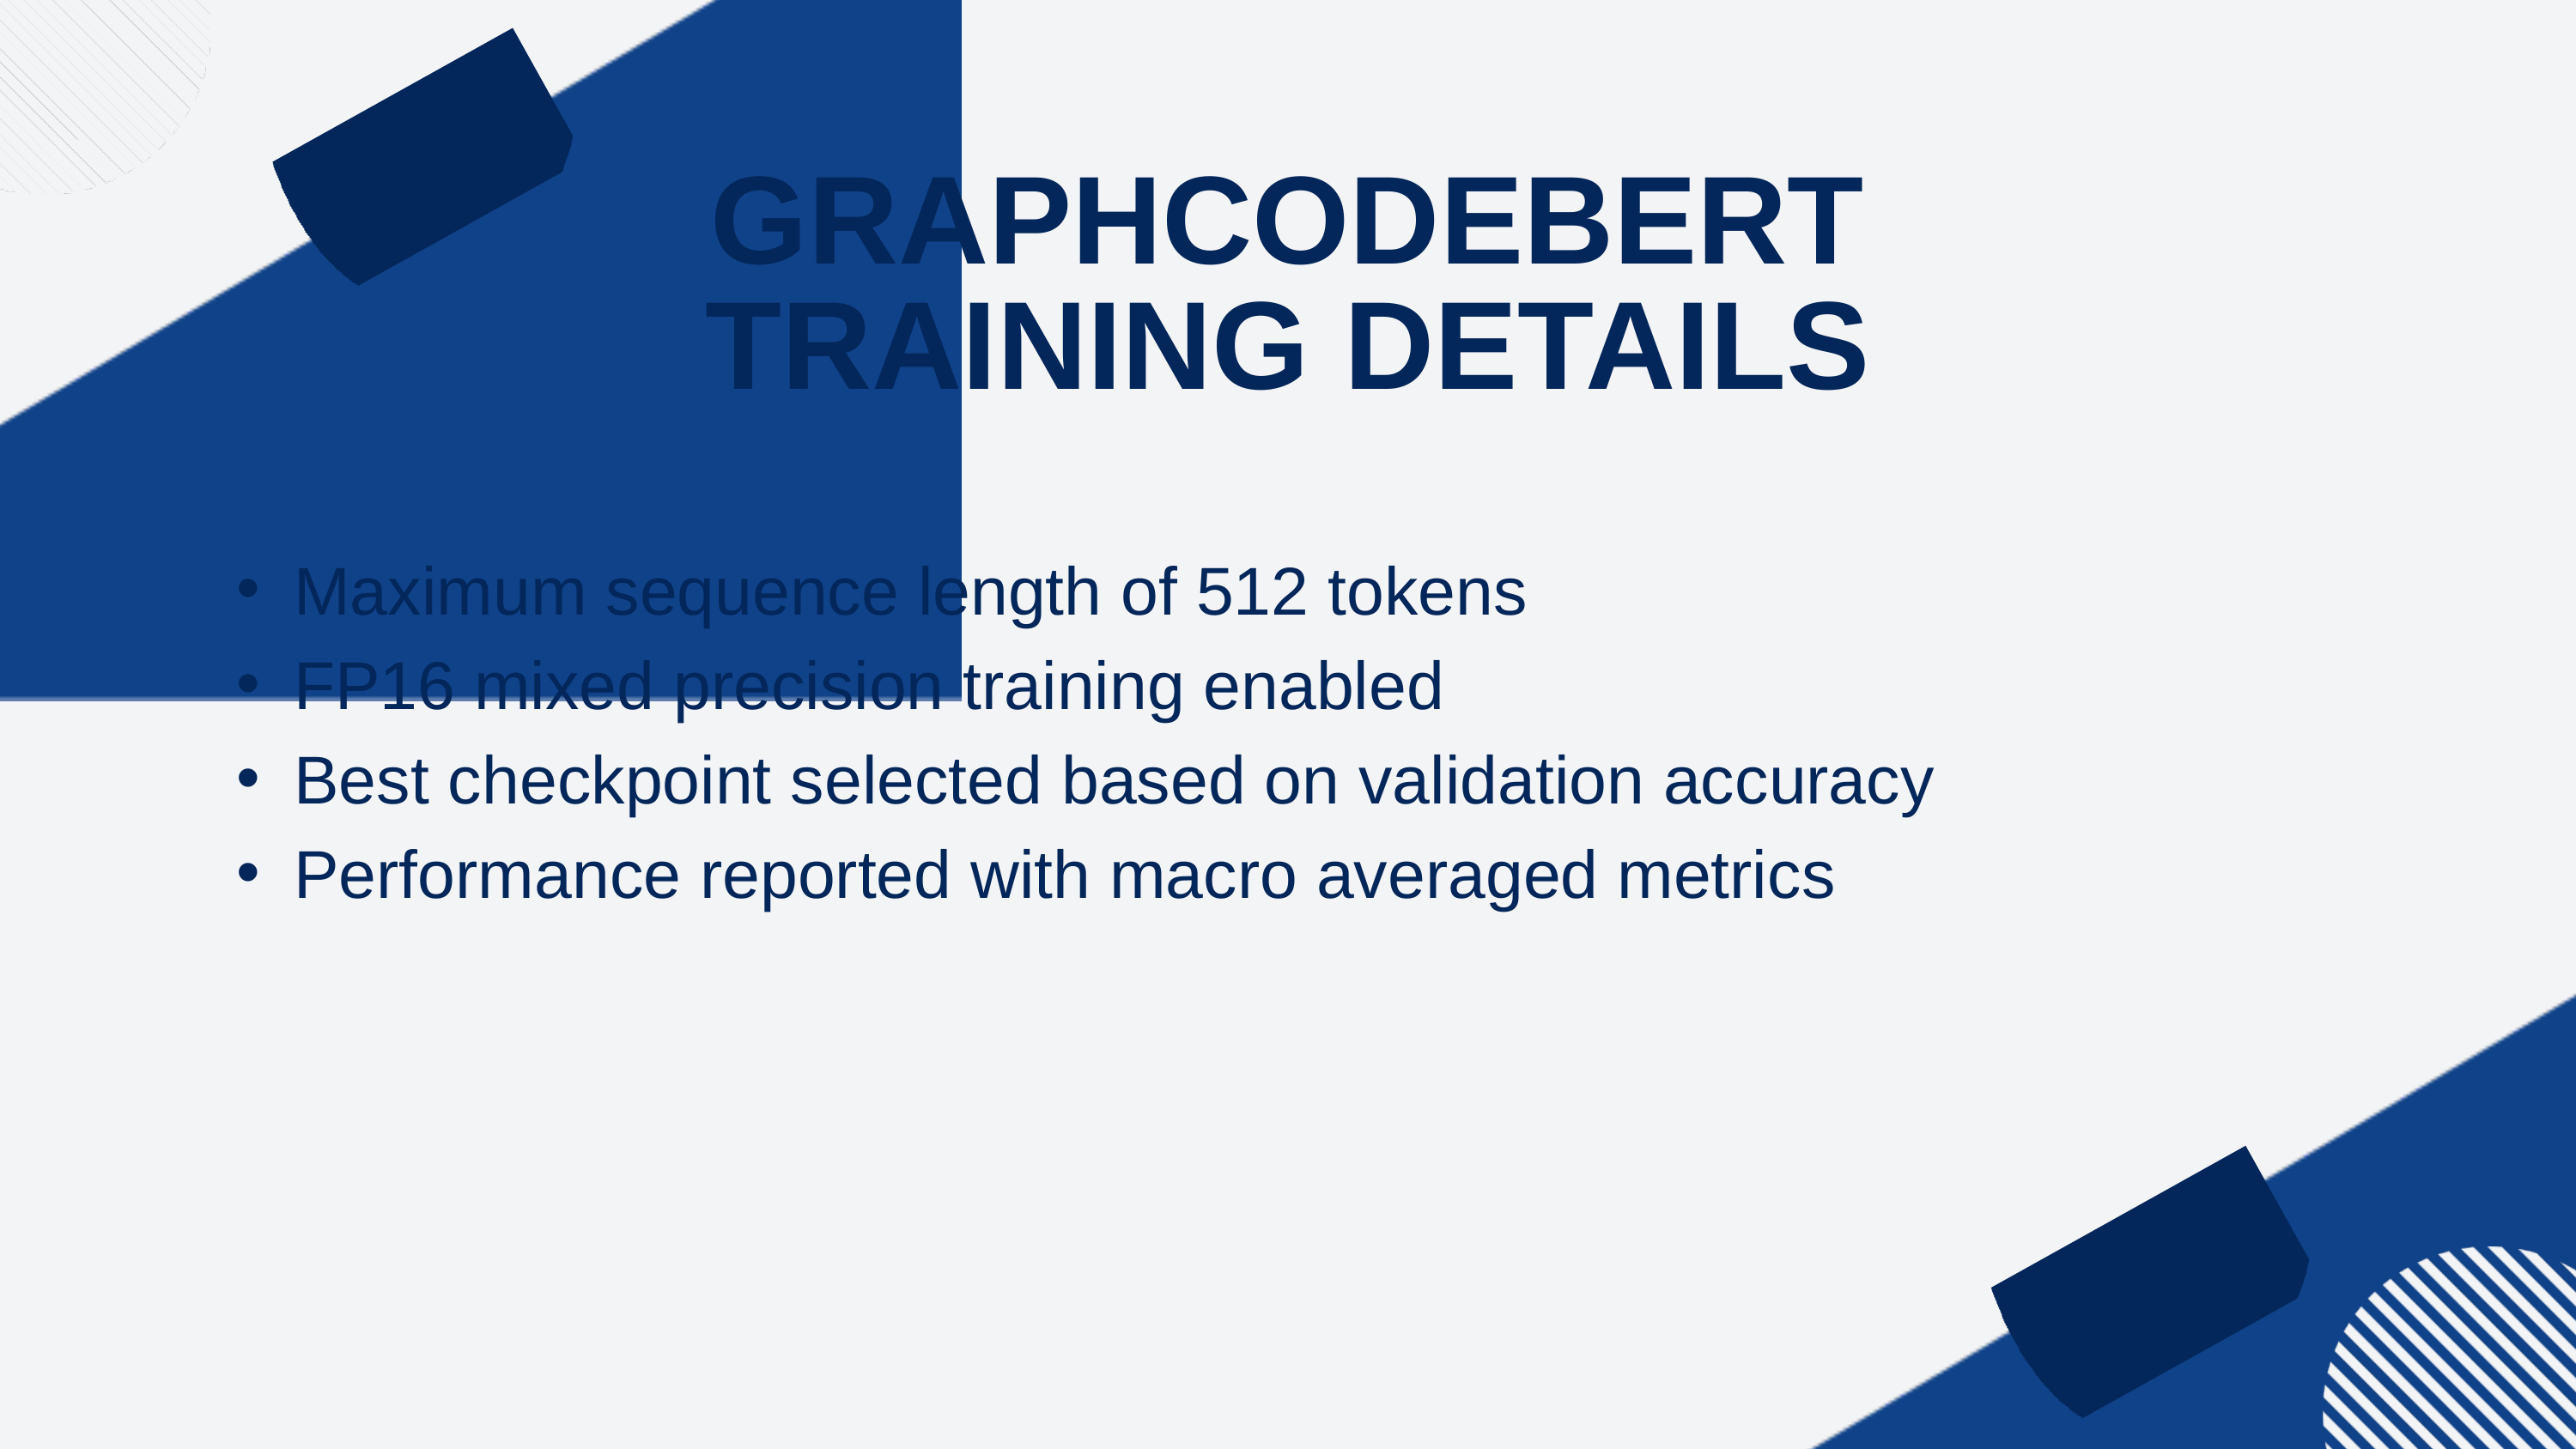

GRAPHCODEBERT TRAINING DETAILS
Maximum sequence length of 512 tokens
FP16 mixed precision training enabled
Best checkpoint selected based on validation accuracy
Performance reported with macro averaged metrics